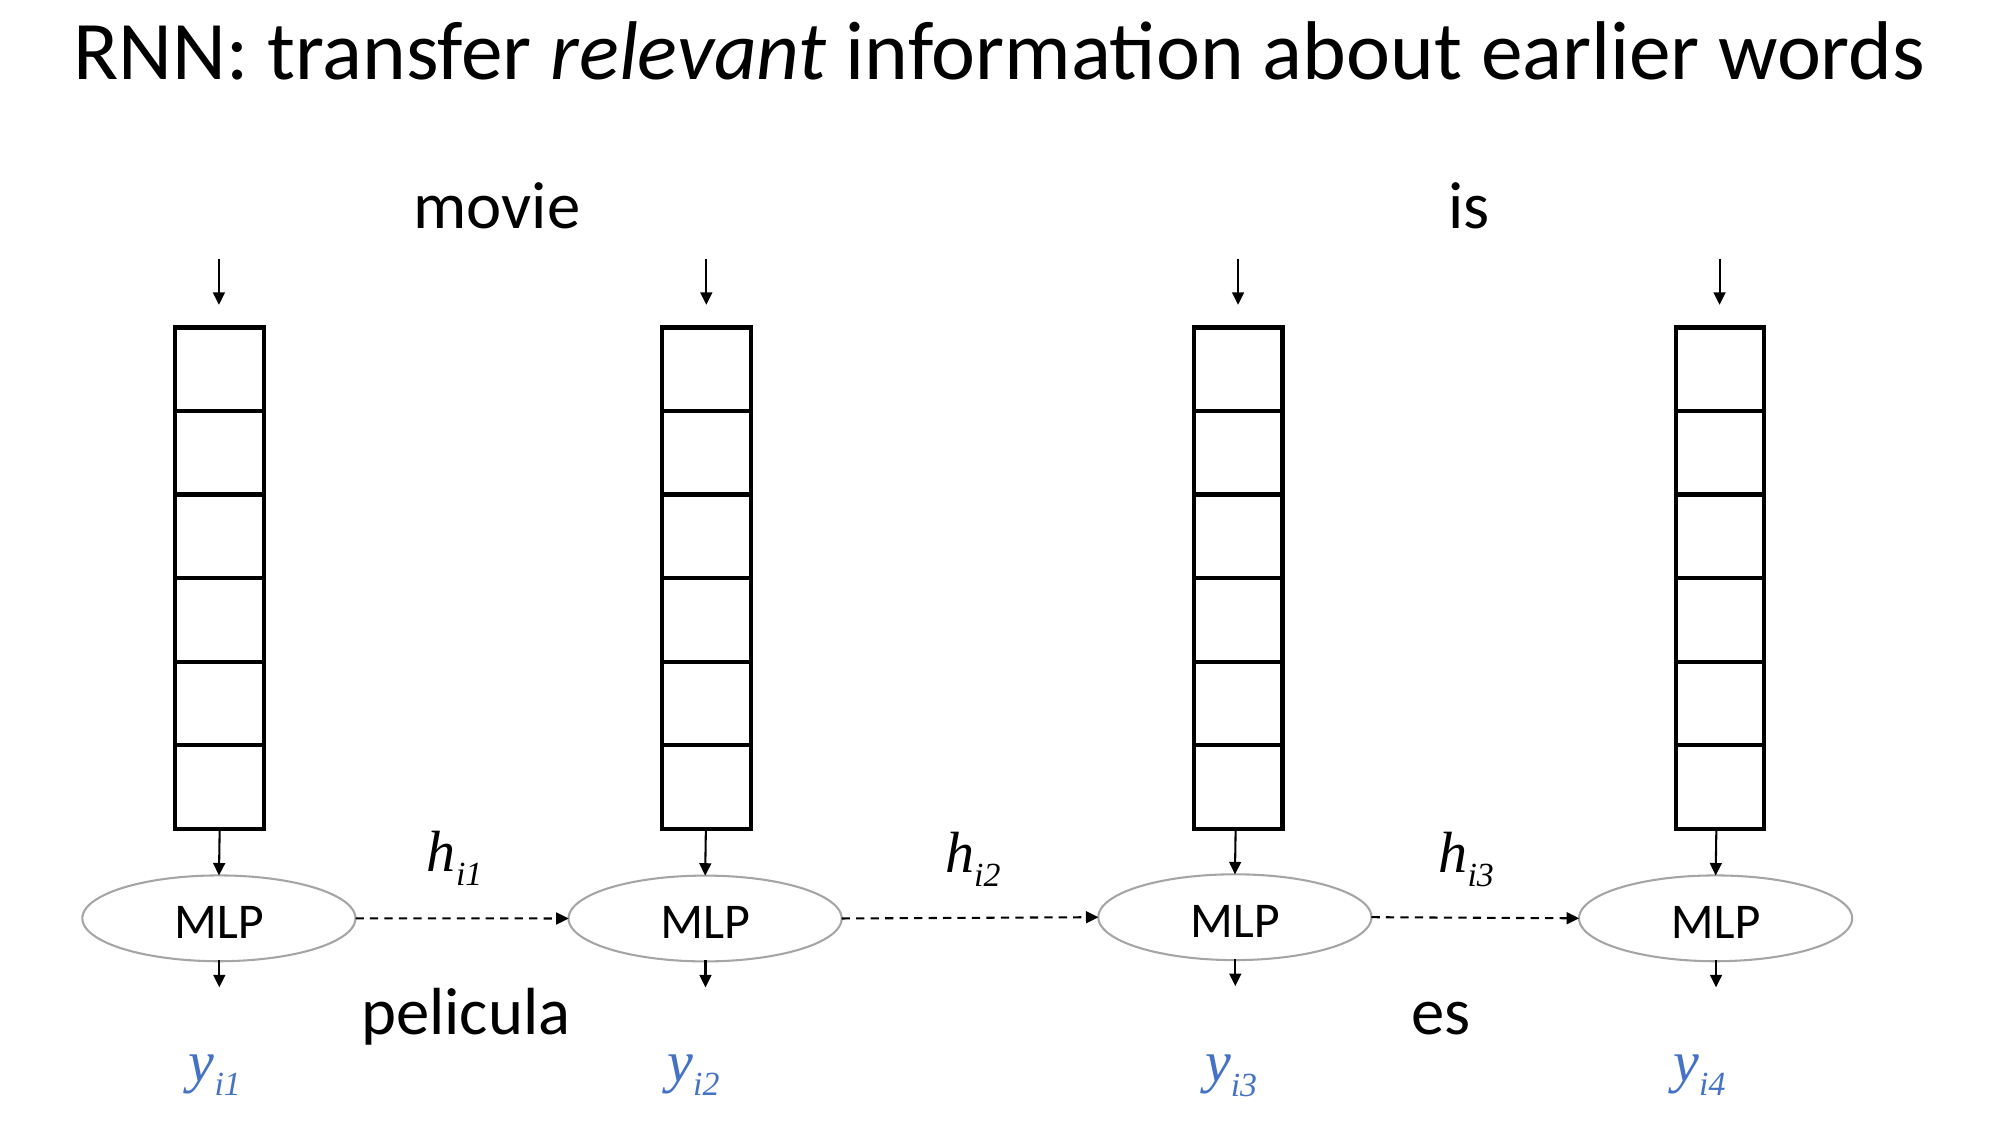

# RNN: transfer relevant information about earlier words
This  			   		 movie 						is 			     		awful
|  |
| --- |
|  |
|  |
|  |
|  |
|  |
|  |
| --- |
|  |
|  |
|  |
|  |
|  |
|  |
| --- |
|  |
|  |
|  |
|  |
|  |
|  |
| --- |
|  |
|  |
|  |
|  |
|  |
hi1
hi2
hi3
MLP
MLP
MLP
MLP
esta 			  		pelicula 	  			  		es 			  		  horrible
yi1
yi2
yi4
yi3